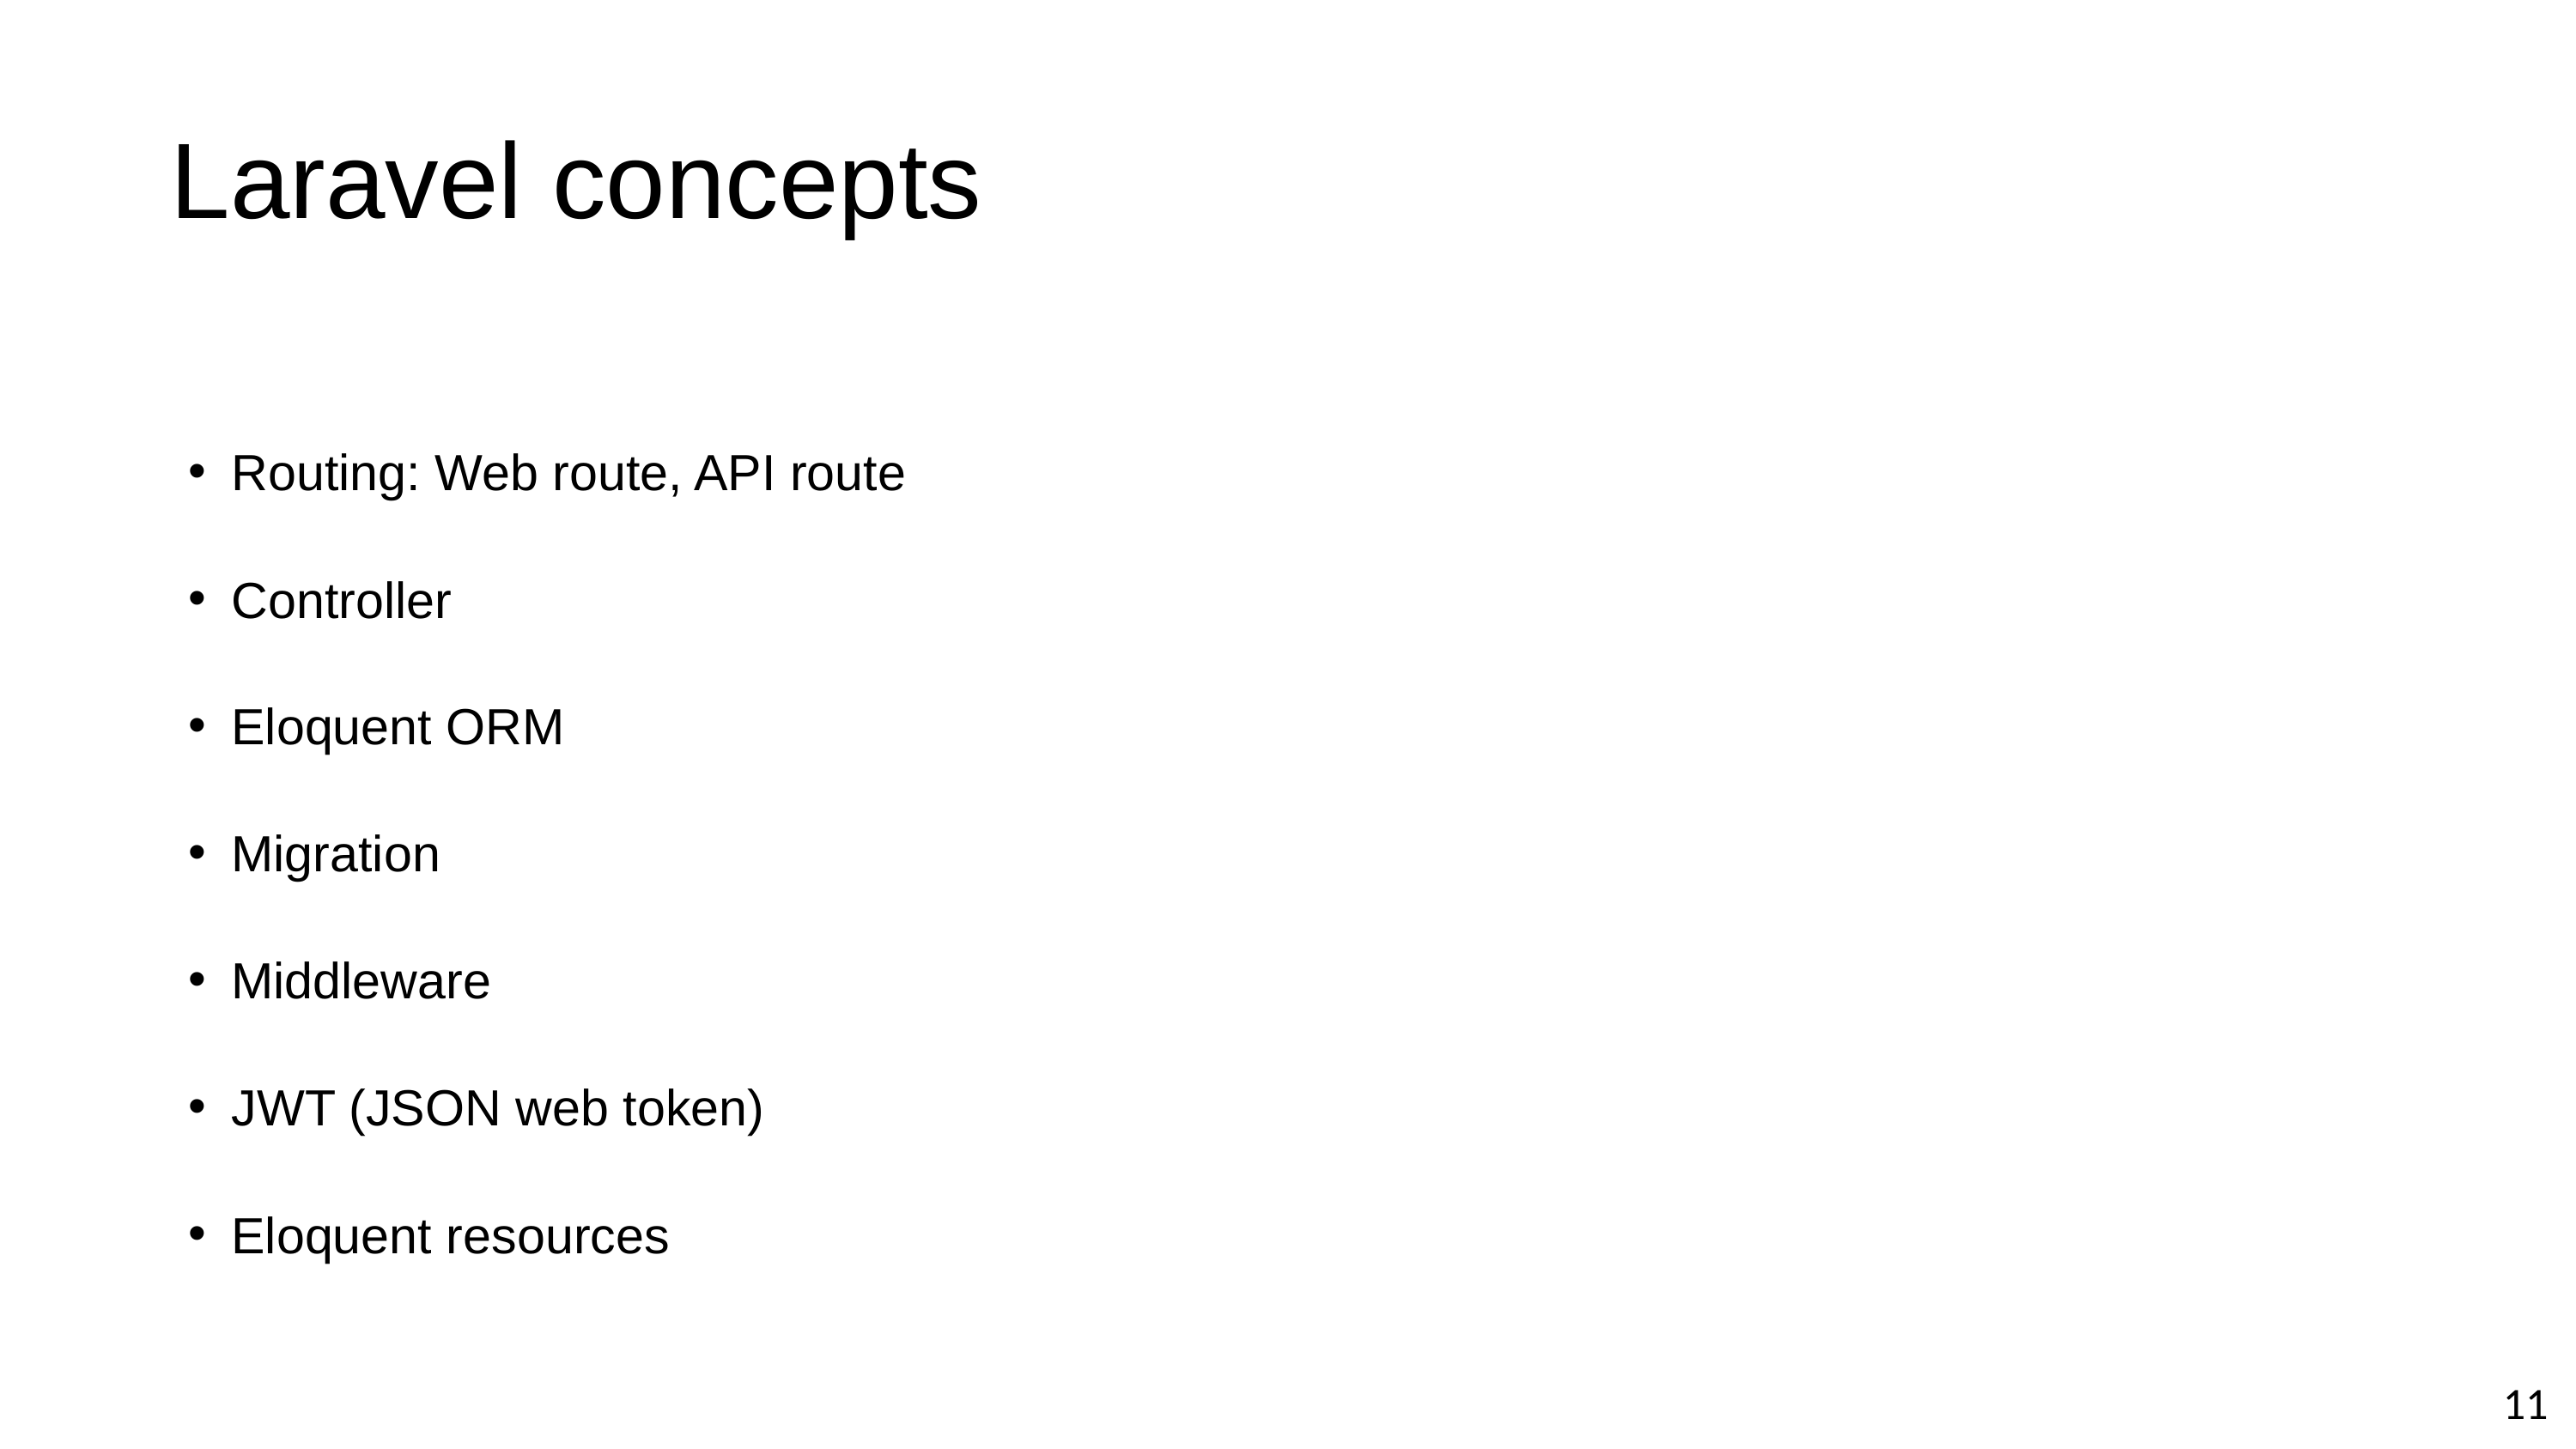

Laravel concepts
Routing: Web route, API route
Controller
Eloquent ORM
Migration
Middleware
JWT (JSON web token)
Eloquent resources

11